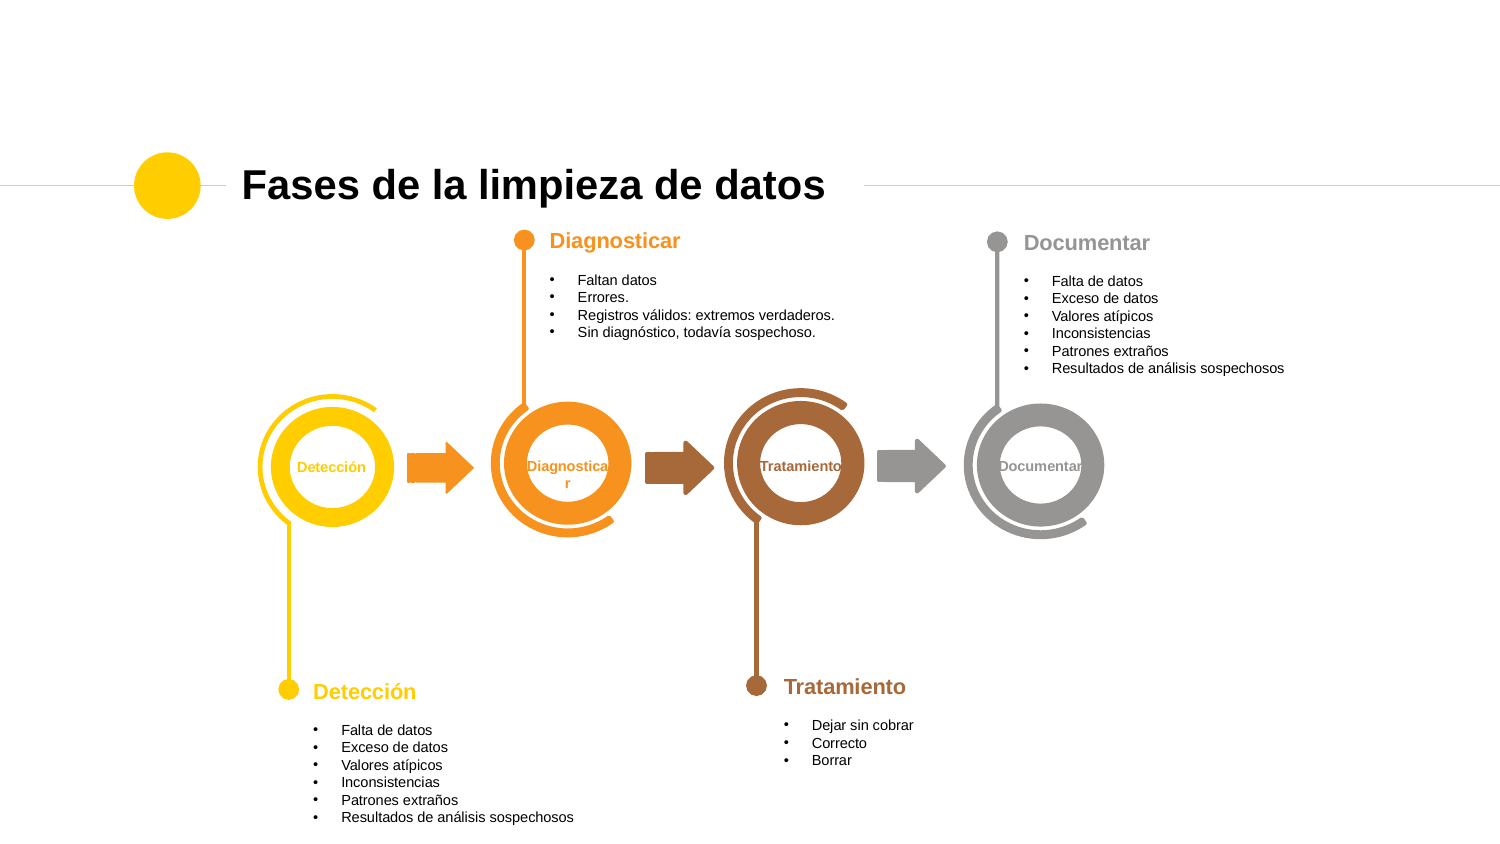

# Fases de la limpieza de datos
Diagnosticar
Faltan datos
Errores.
Registros válidos: extremos verdaderos.
Sin diagnóstico, todavía sospechoso.
Documentar
Falta de datos
Exceso de datos
Valores atípicos
Inconsistencias
Patrones extraños
Resultados de análisis sospechosos

Diagnosticar

Documentar

Tratamiento

Detección

Tratamiento
Dejar sin cobrar
Correcto
Borrar
Detección
Falta de datos
Exceso de datos
Valores atípicos
Inconsistencias
Patrones extraños
Resultados de análisis sospechosos